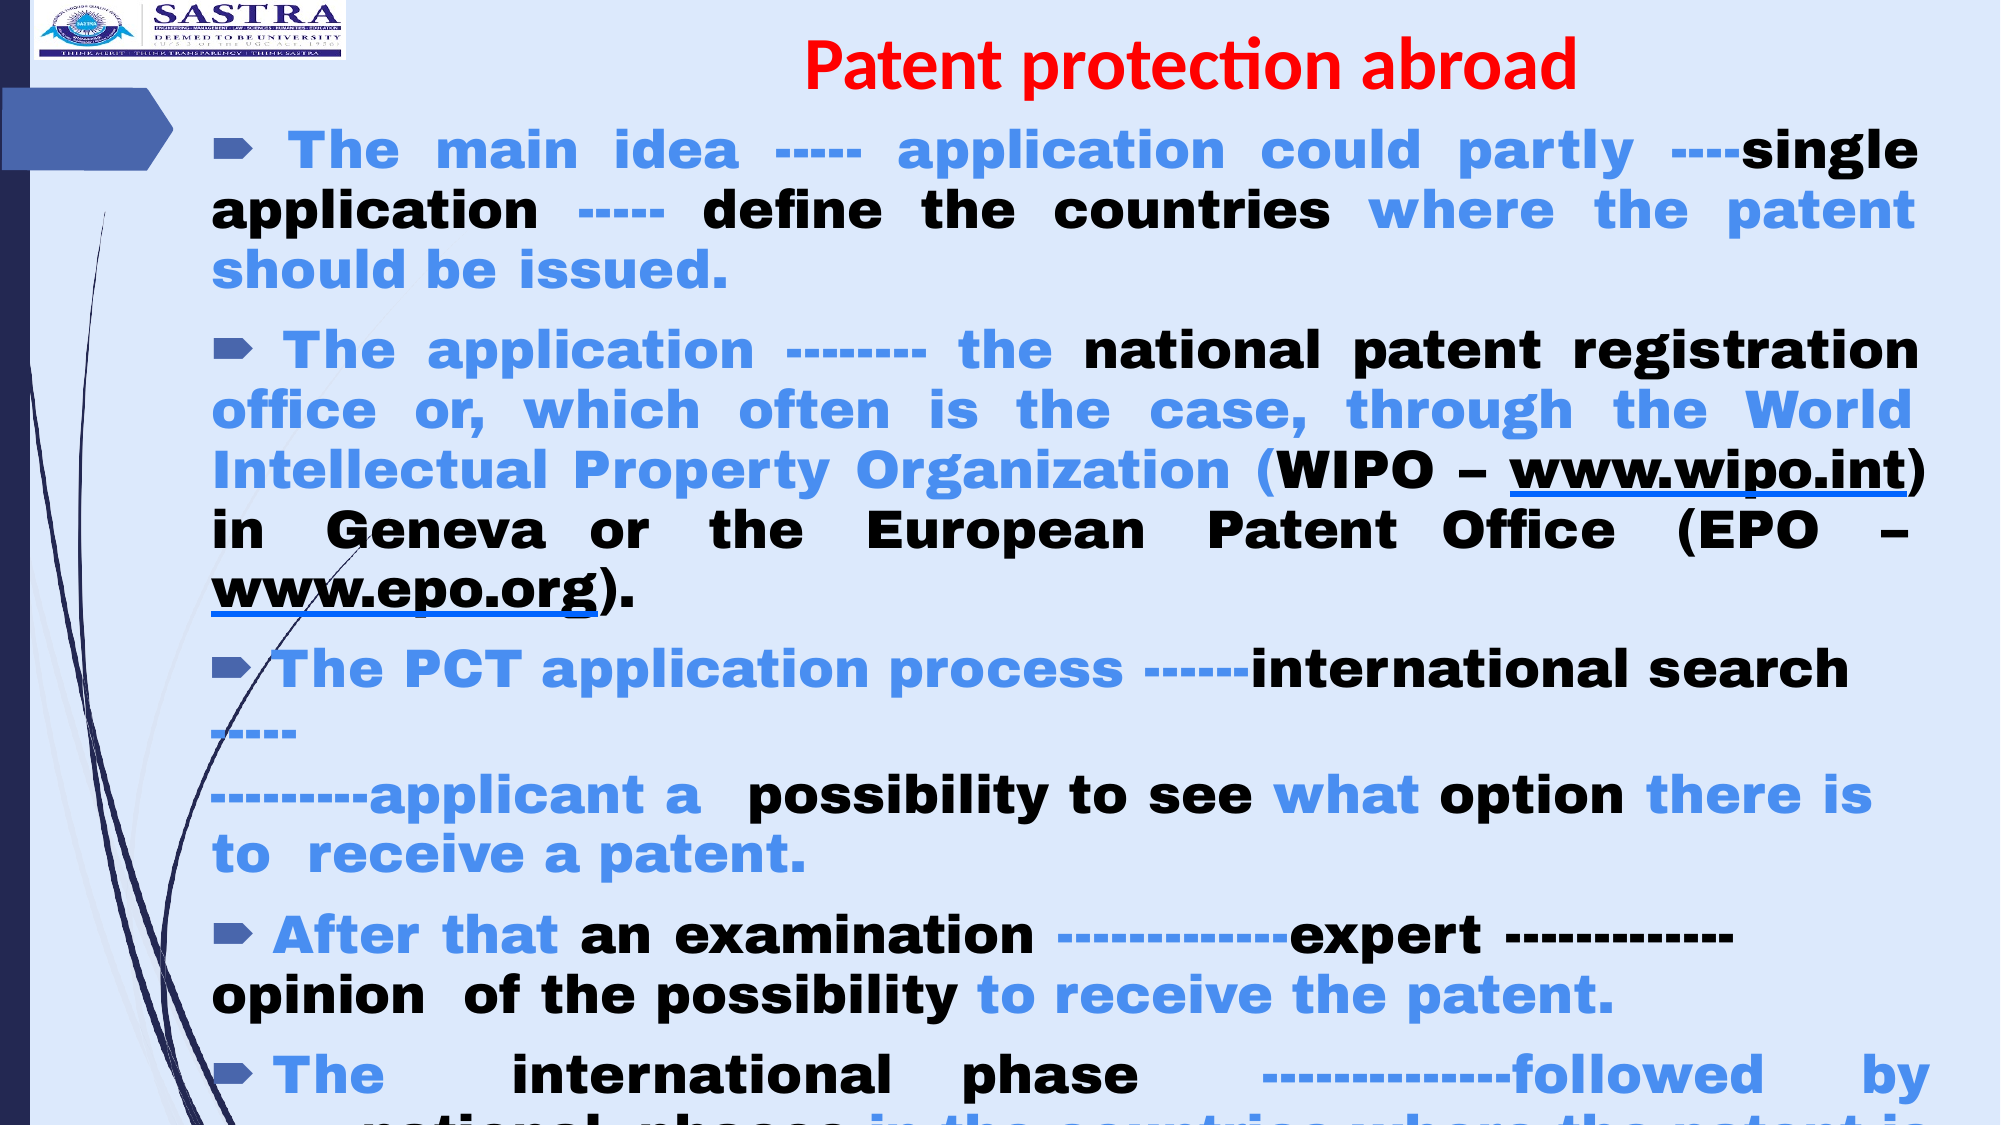

# Patent protection abroad
🠶 The main idea ----- application could partly ----single  application ----- define the countries where the patent  should be issued.
🠶 The application -------- the national patent registration  office or, which often is the case, through the World  Intellectual Property Organization (WIPO – www.wipo.int)  in Geneva or the European Patent Office (EPO –  www.epo.org).
🠶 The PCT application process ------international search -----
---------applicant a	possibility to see what option there is to  receive a patent.
🠶 After that an examination -------------expert -------------opinion  of the possibility to receive the patent.
🠶 The	international	phase	--------------followed	by	national  phases in the countries where the patent is sought.